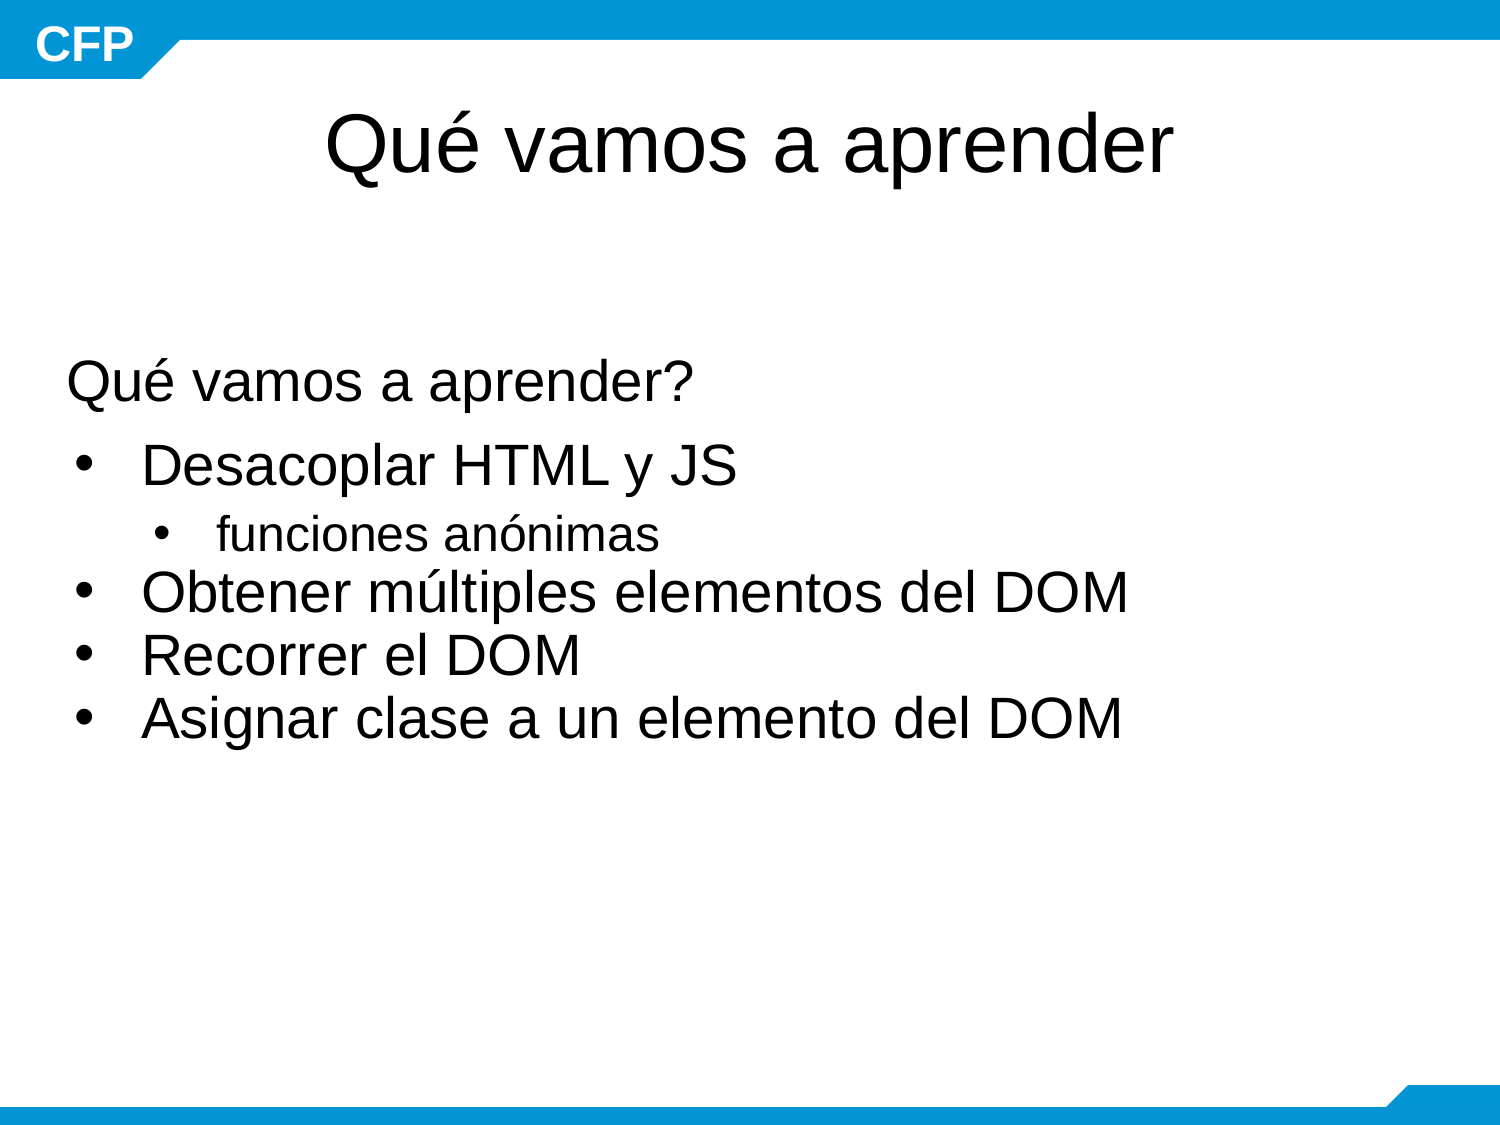

# Qué vamos a aprender
Qué vamos a aprender?
Desacoplar HTML y JS
funciones anónimas
Obtener múltiples elementos del DOM
Recorrer el DOM
Asignar clase a un elemento del DOM